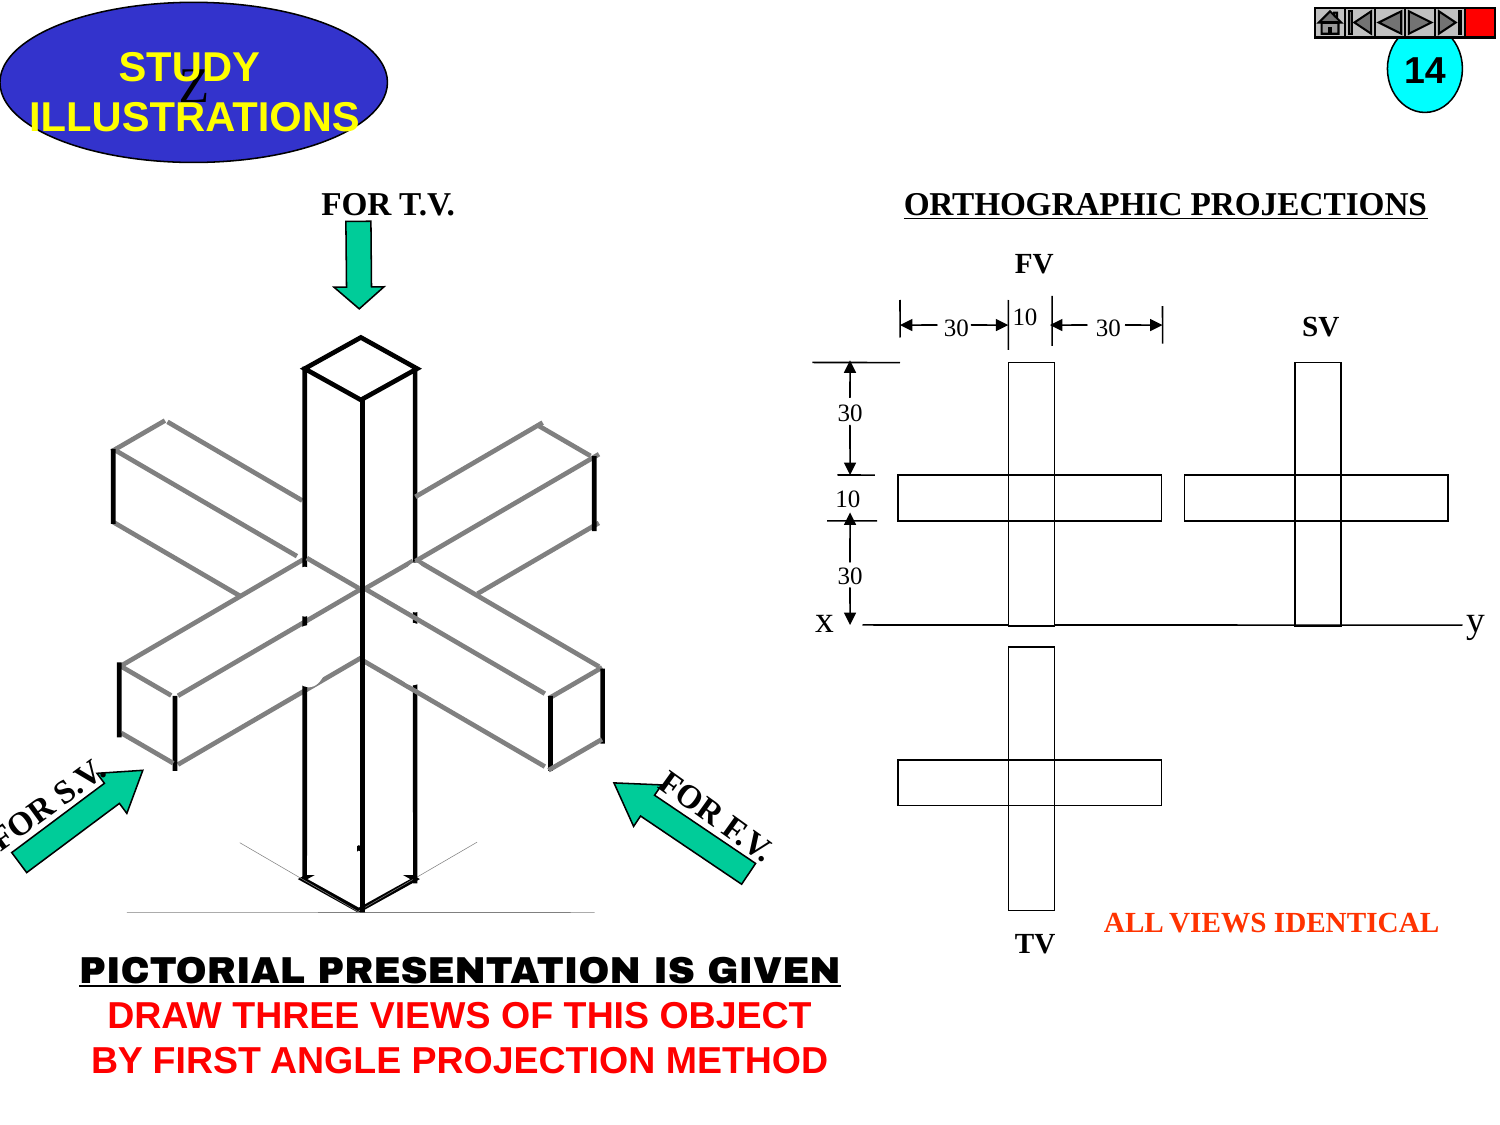

Z
STUDY
ILLUSTRATIONS

14
FOR T.V.

ORTHOGRAPHIC PROJECTIONS
FV
    10

30
30

30

10

30
x

y

SV

TV
FOR S.V.

FOR F.V.

ALL VIEWS IDENTICAL
PICTORIAL PRESENTATION IS GIVEN
DRAW THREE VIEWS OF THIS OBJECT
BY FIRST ANGLE PROJECTION METHOD